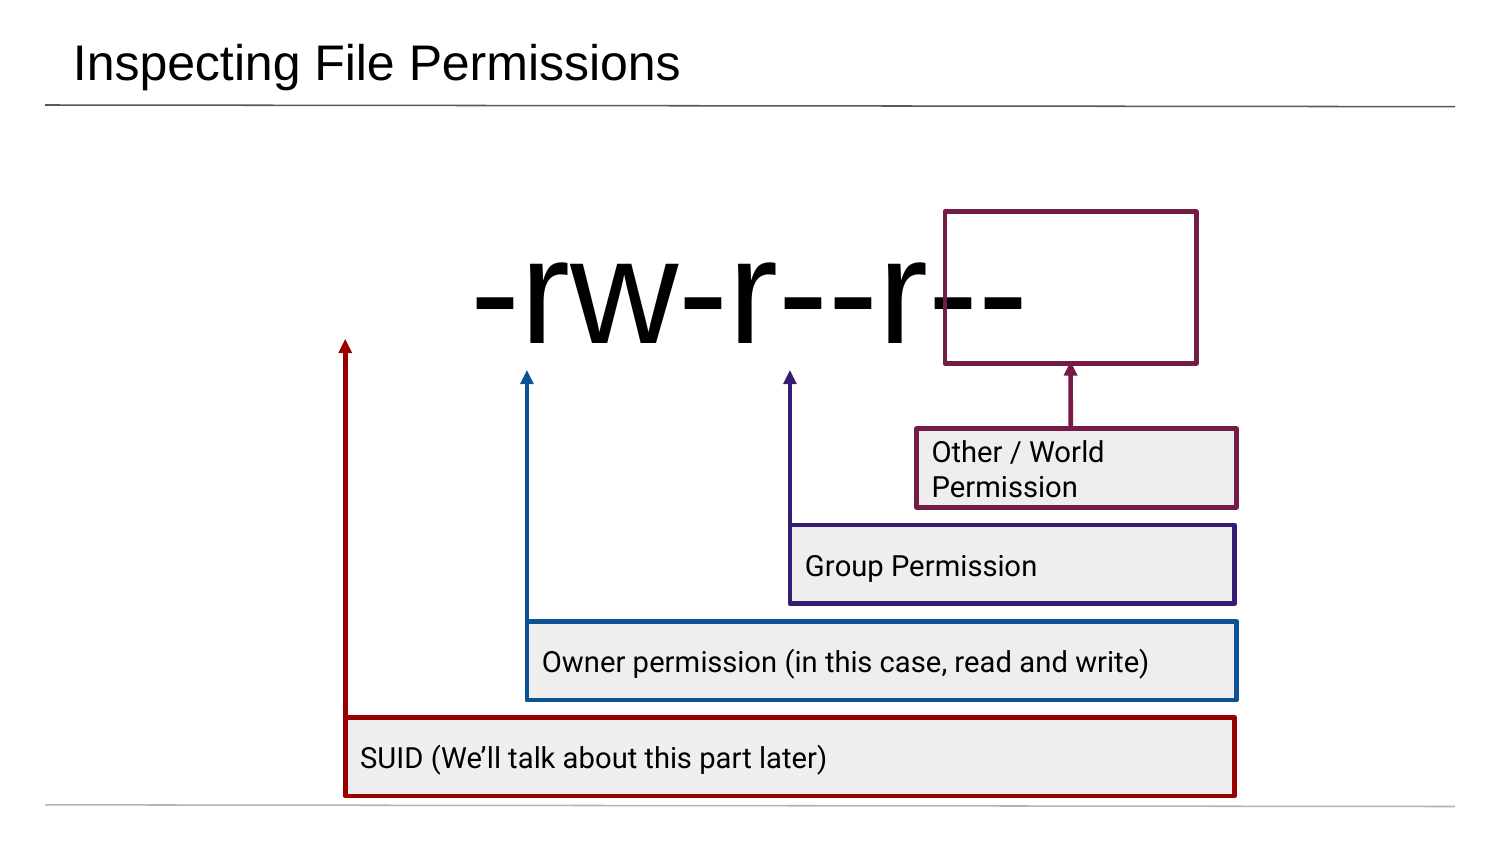

# Inspecting File Permissions
-rw-r--r--

Other / World Permission
Group Permission
Owner permission (in this case, read and write)
SUID (We’ll talk about this part later)